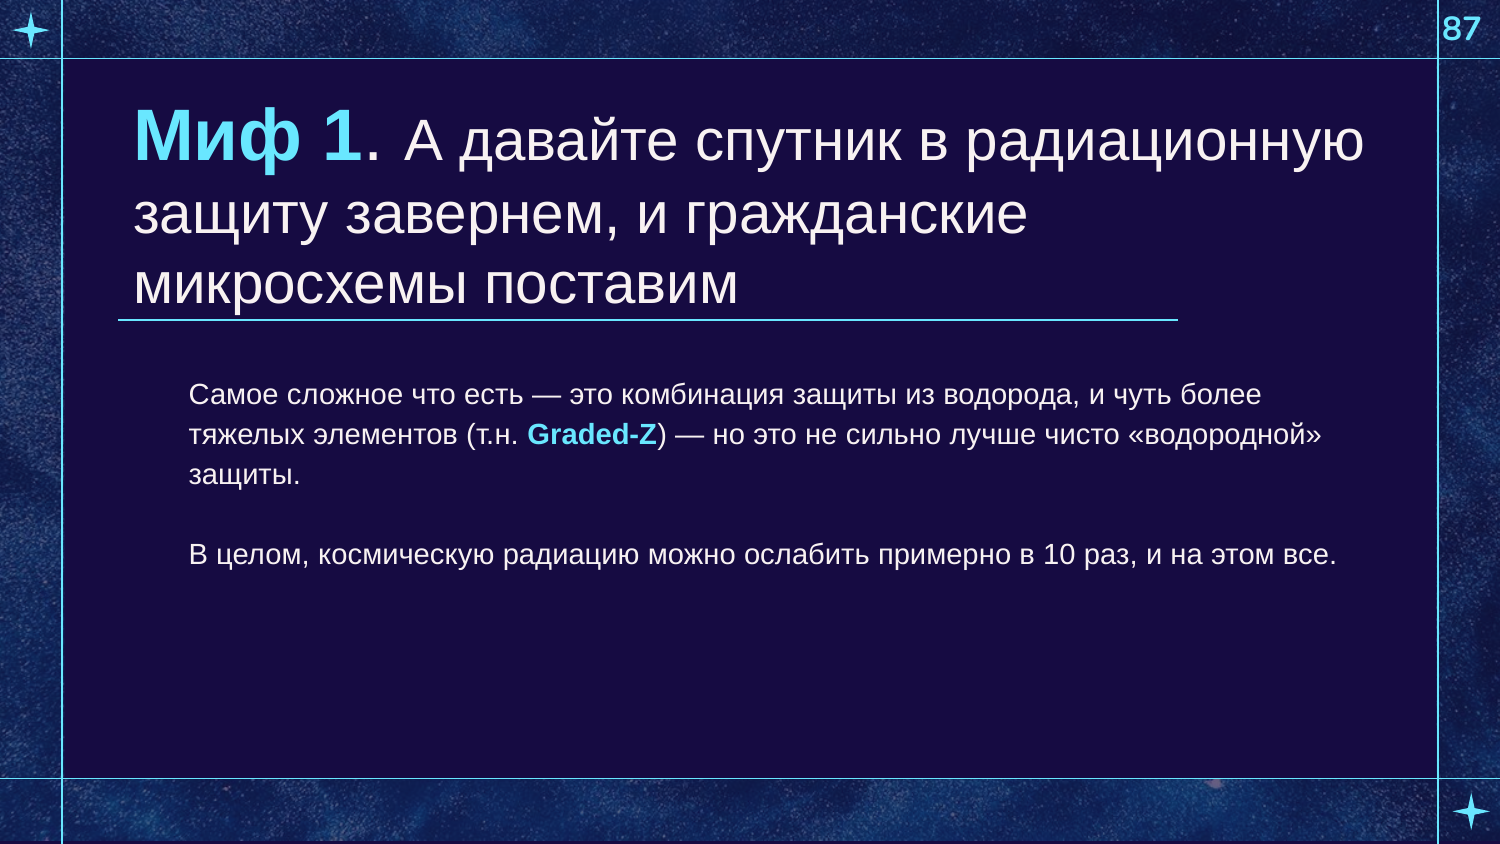

87
# Миф 1. А давайте спутник в радиационную защиту завернем, и гражданские микросхемы поставим
Самое сложное что есть — это комбинация защиты из водорода, и чуть более тяжелых элементов (т.н. Graded-Z) — но это не сильно лучше чисто «водородной» защиты.

В целом, космическую радиацию можно ослабить примерно в 10 раз, и на этом все.